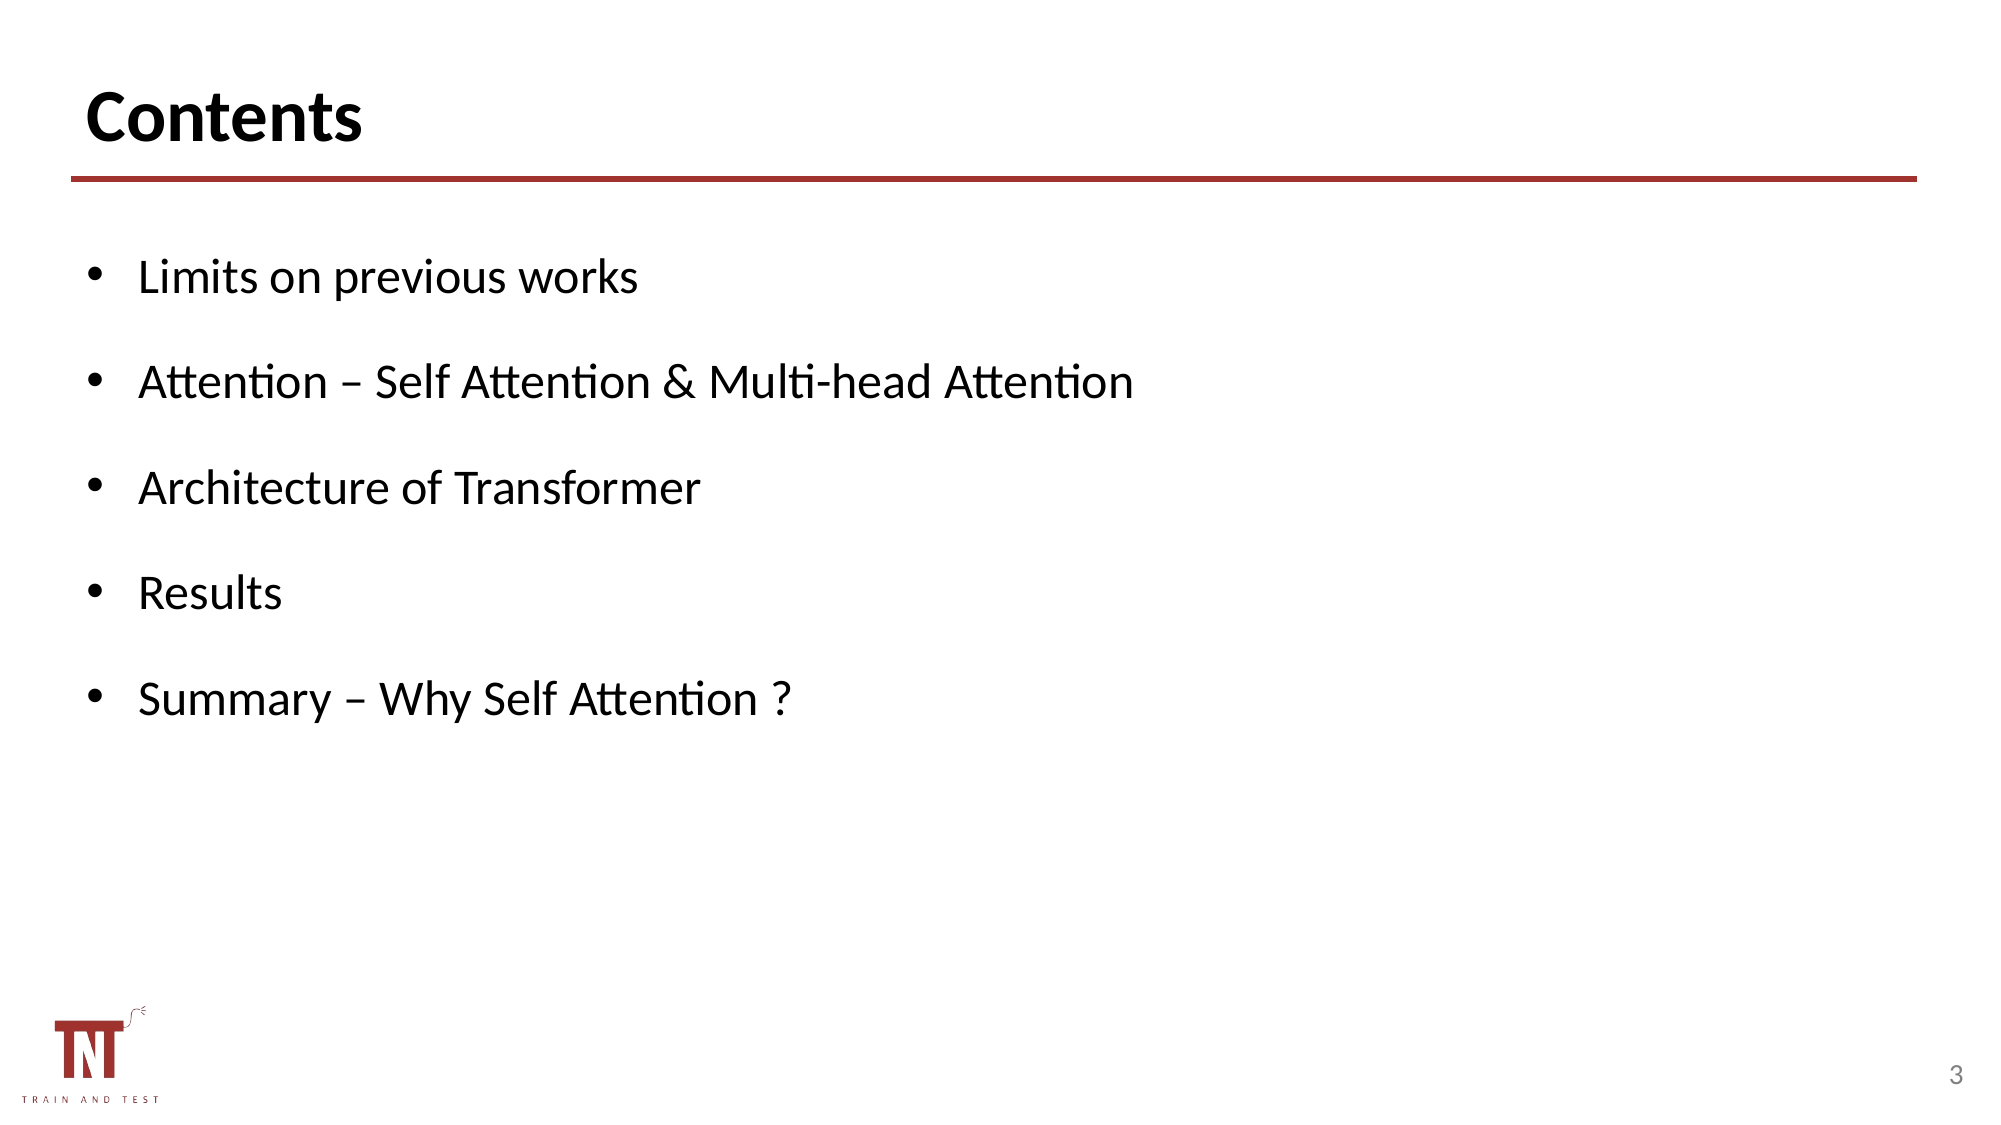

# Contents
Limits on previous works
Attention – Self Attention & Multi-head Attention
Architecture of Transformer
Results
Summary – Why Self Attention ?
3